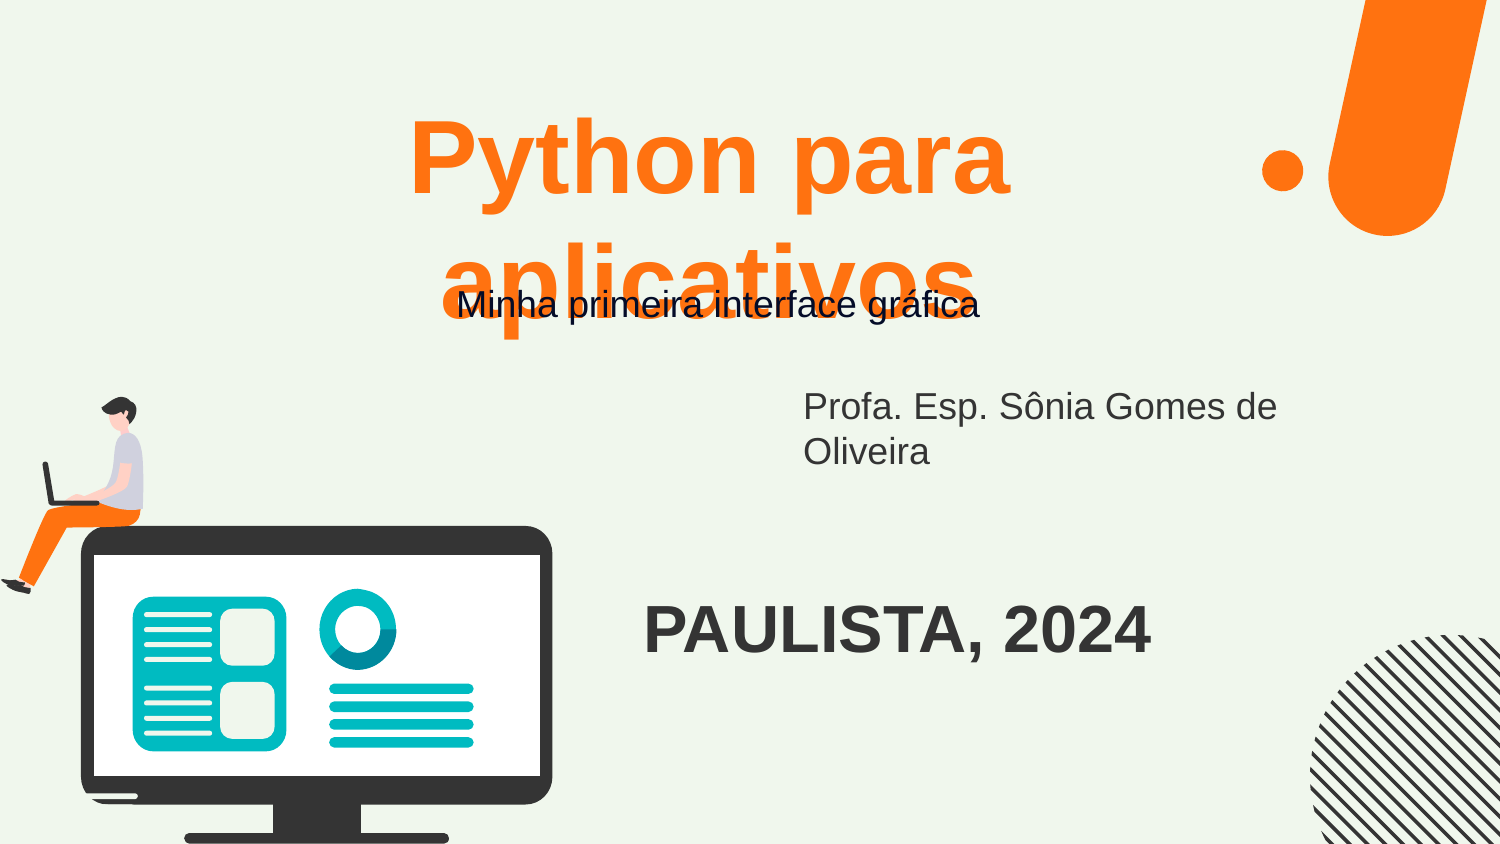

# Python para aplicativos
Minha primeira interface gráfica
Profa. Esp. Sônia Gomes de Oliveira

PAULISTA, 2024